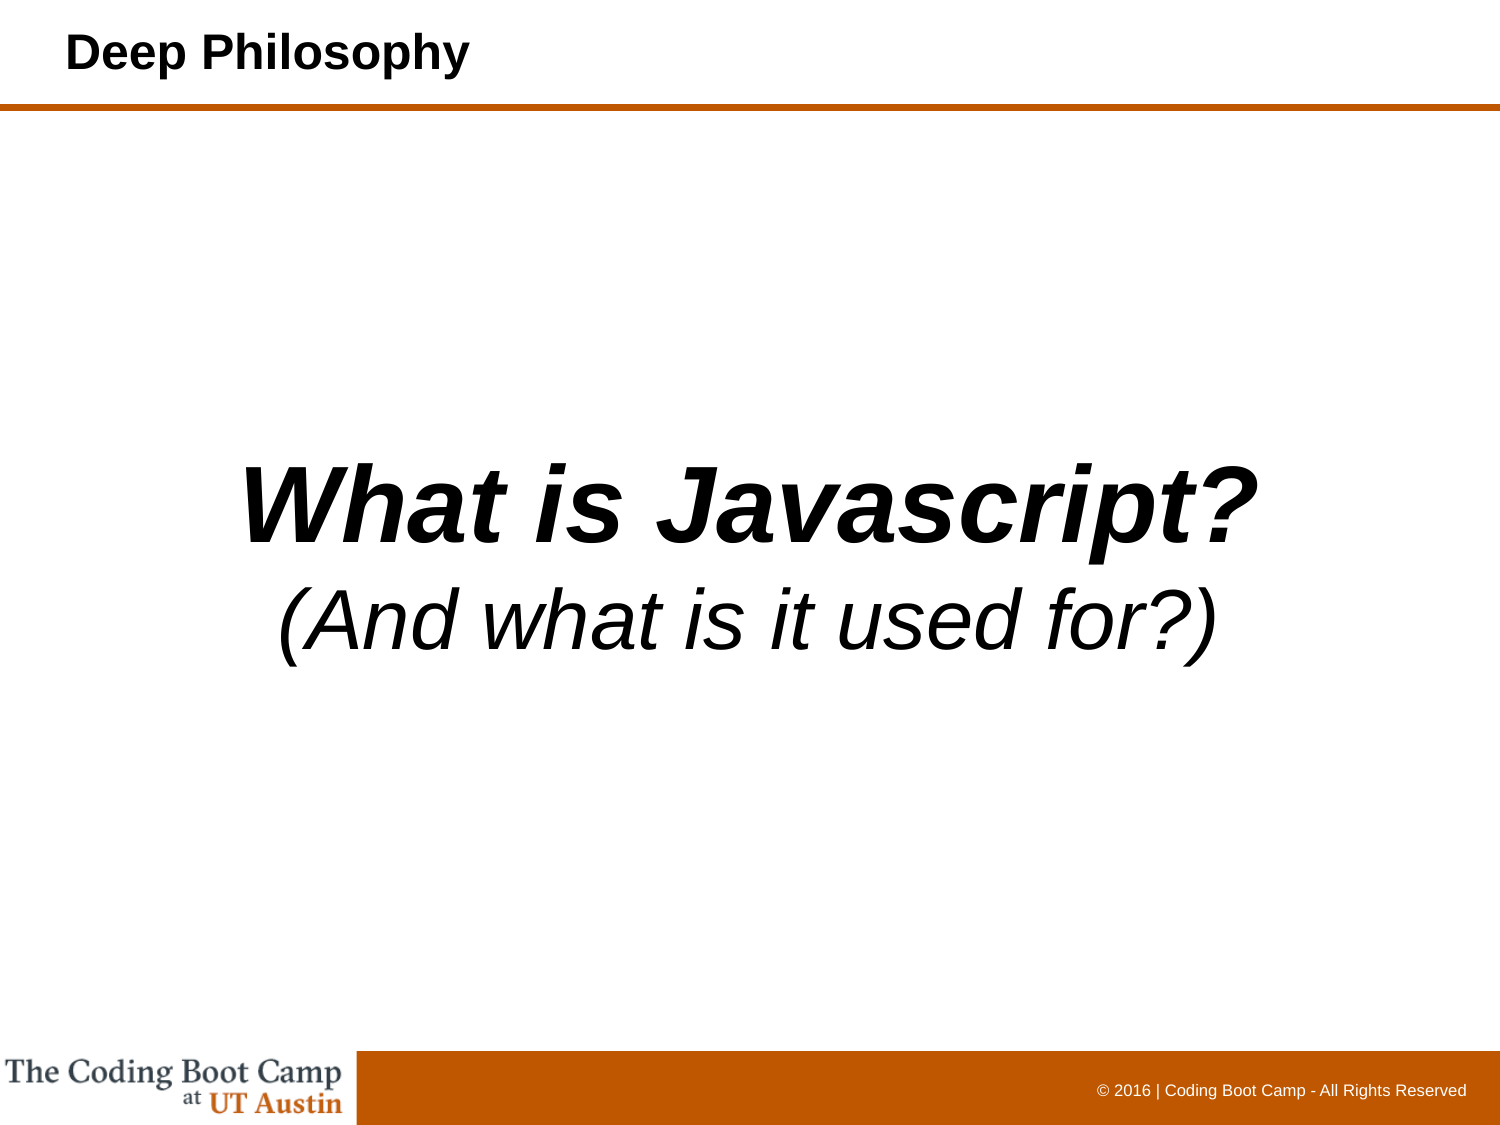

# Deep Philosophy
What is Javascript?
(And what is it used for?)